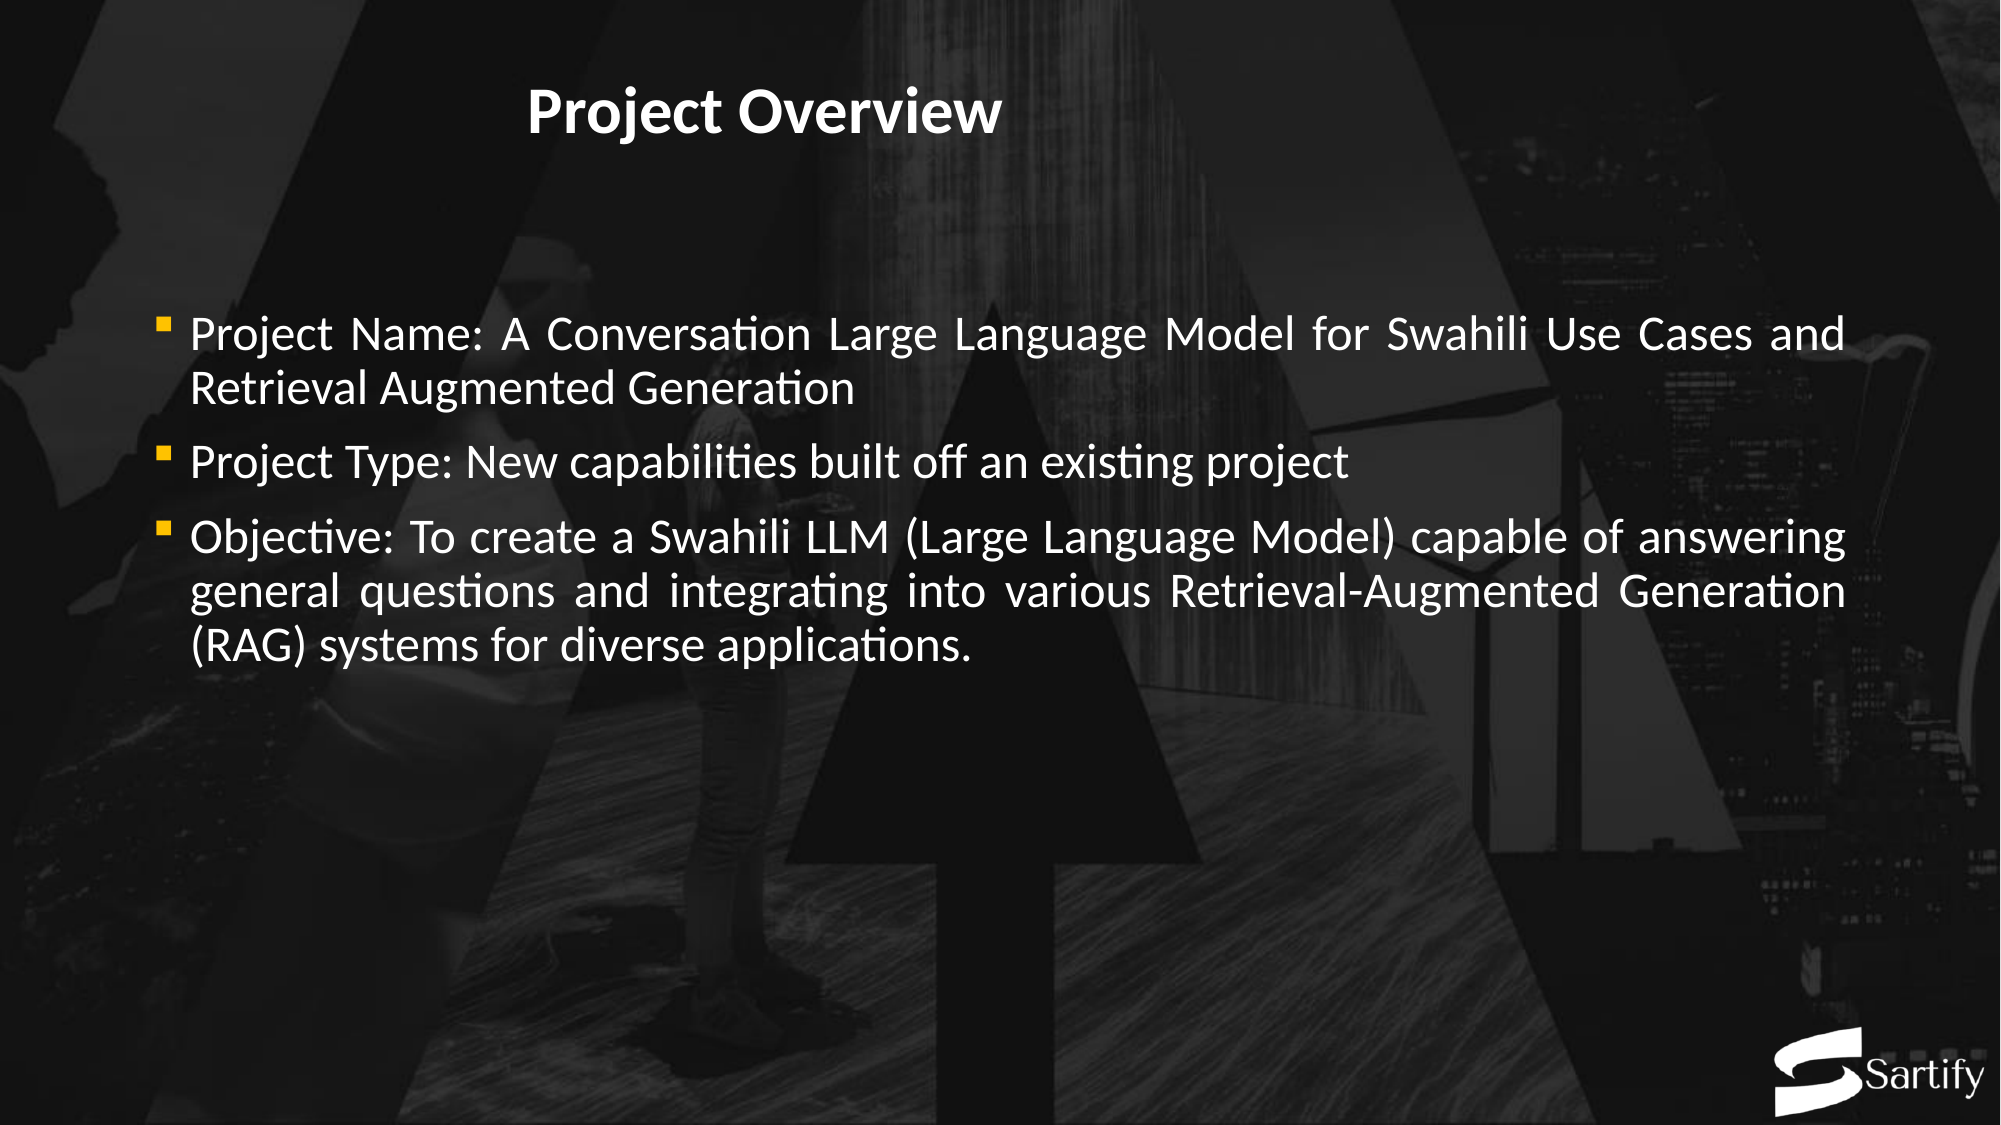

# Project Overview
Project Name: A Conversation Large Language Model for Swahili Use Cases and Retrieval Augmented Generation
Project Type: New capabilities built off an existing project
Objective: To create a Swahili LLM (Large Language Model) capable of answering general questions and integrating into various Retrieval-Augmented Generation (RAG) systems for diverse applications.